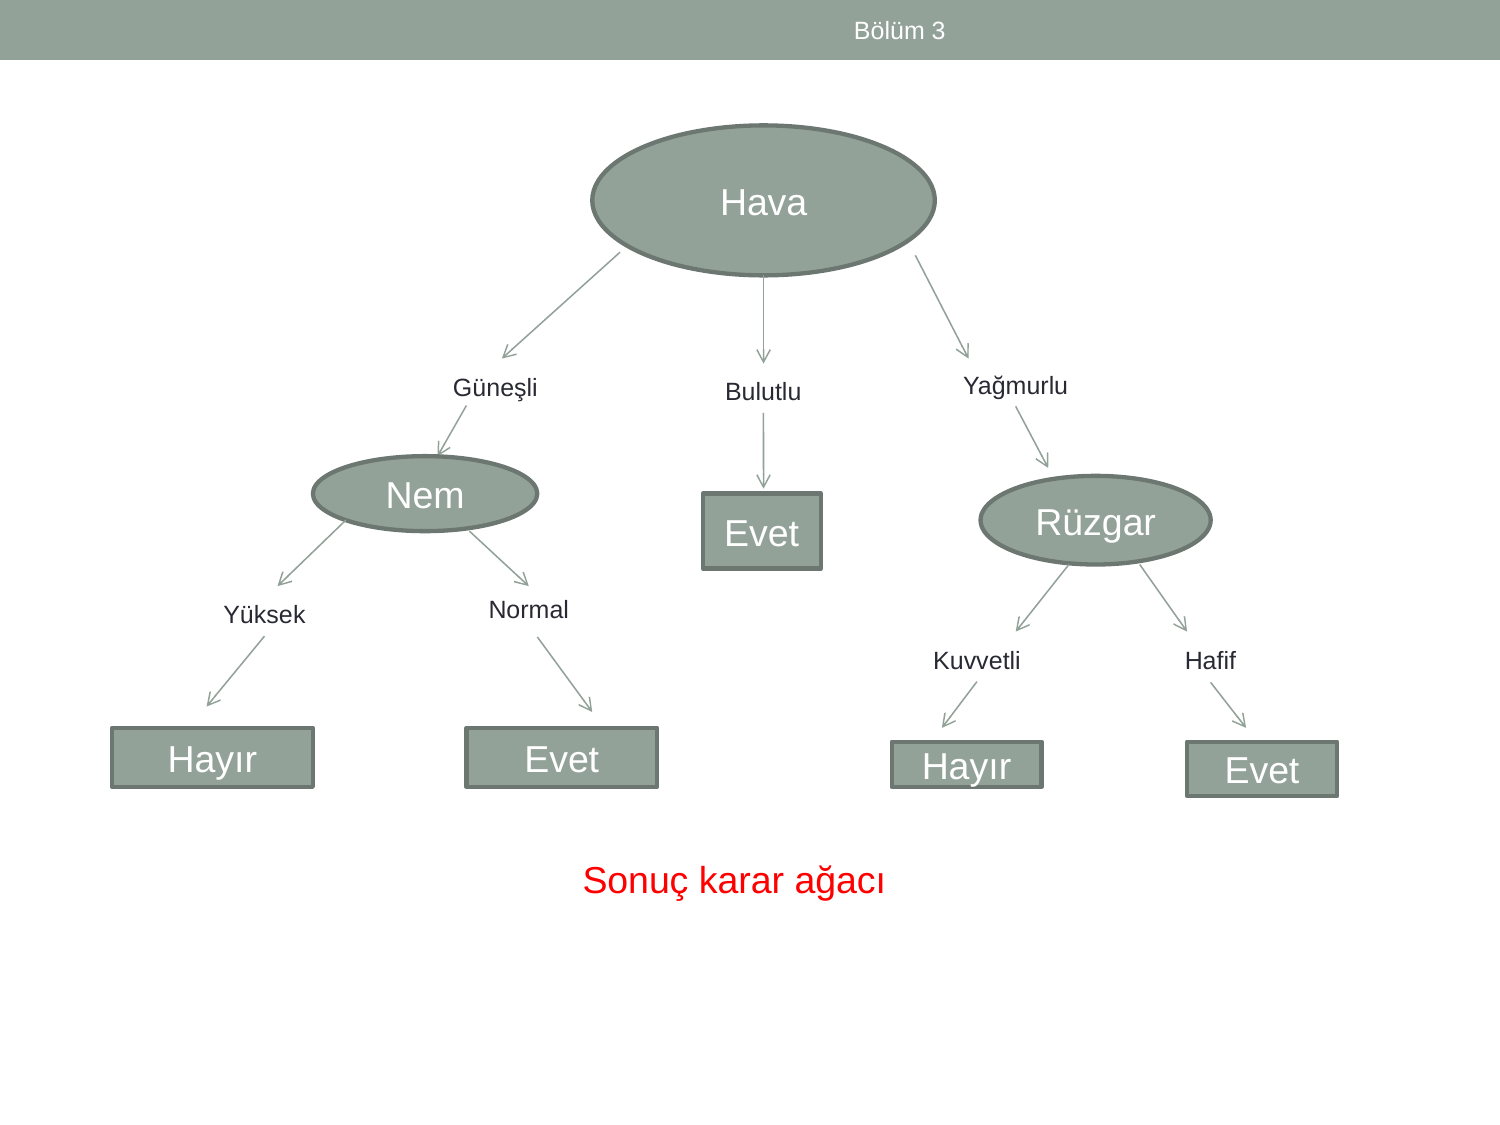

Bölüm 3

Hava
Yağmurlu
Güneşli
Bulutlu
Nem
Rüzgar
Evet
Normal
Yüksek
Kuvvetli
Hafif
Hayır
Evet
Hayır
Evet
Sonuç karar ağacı